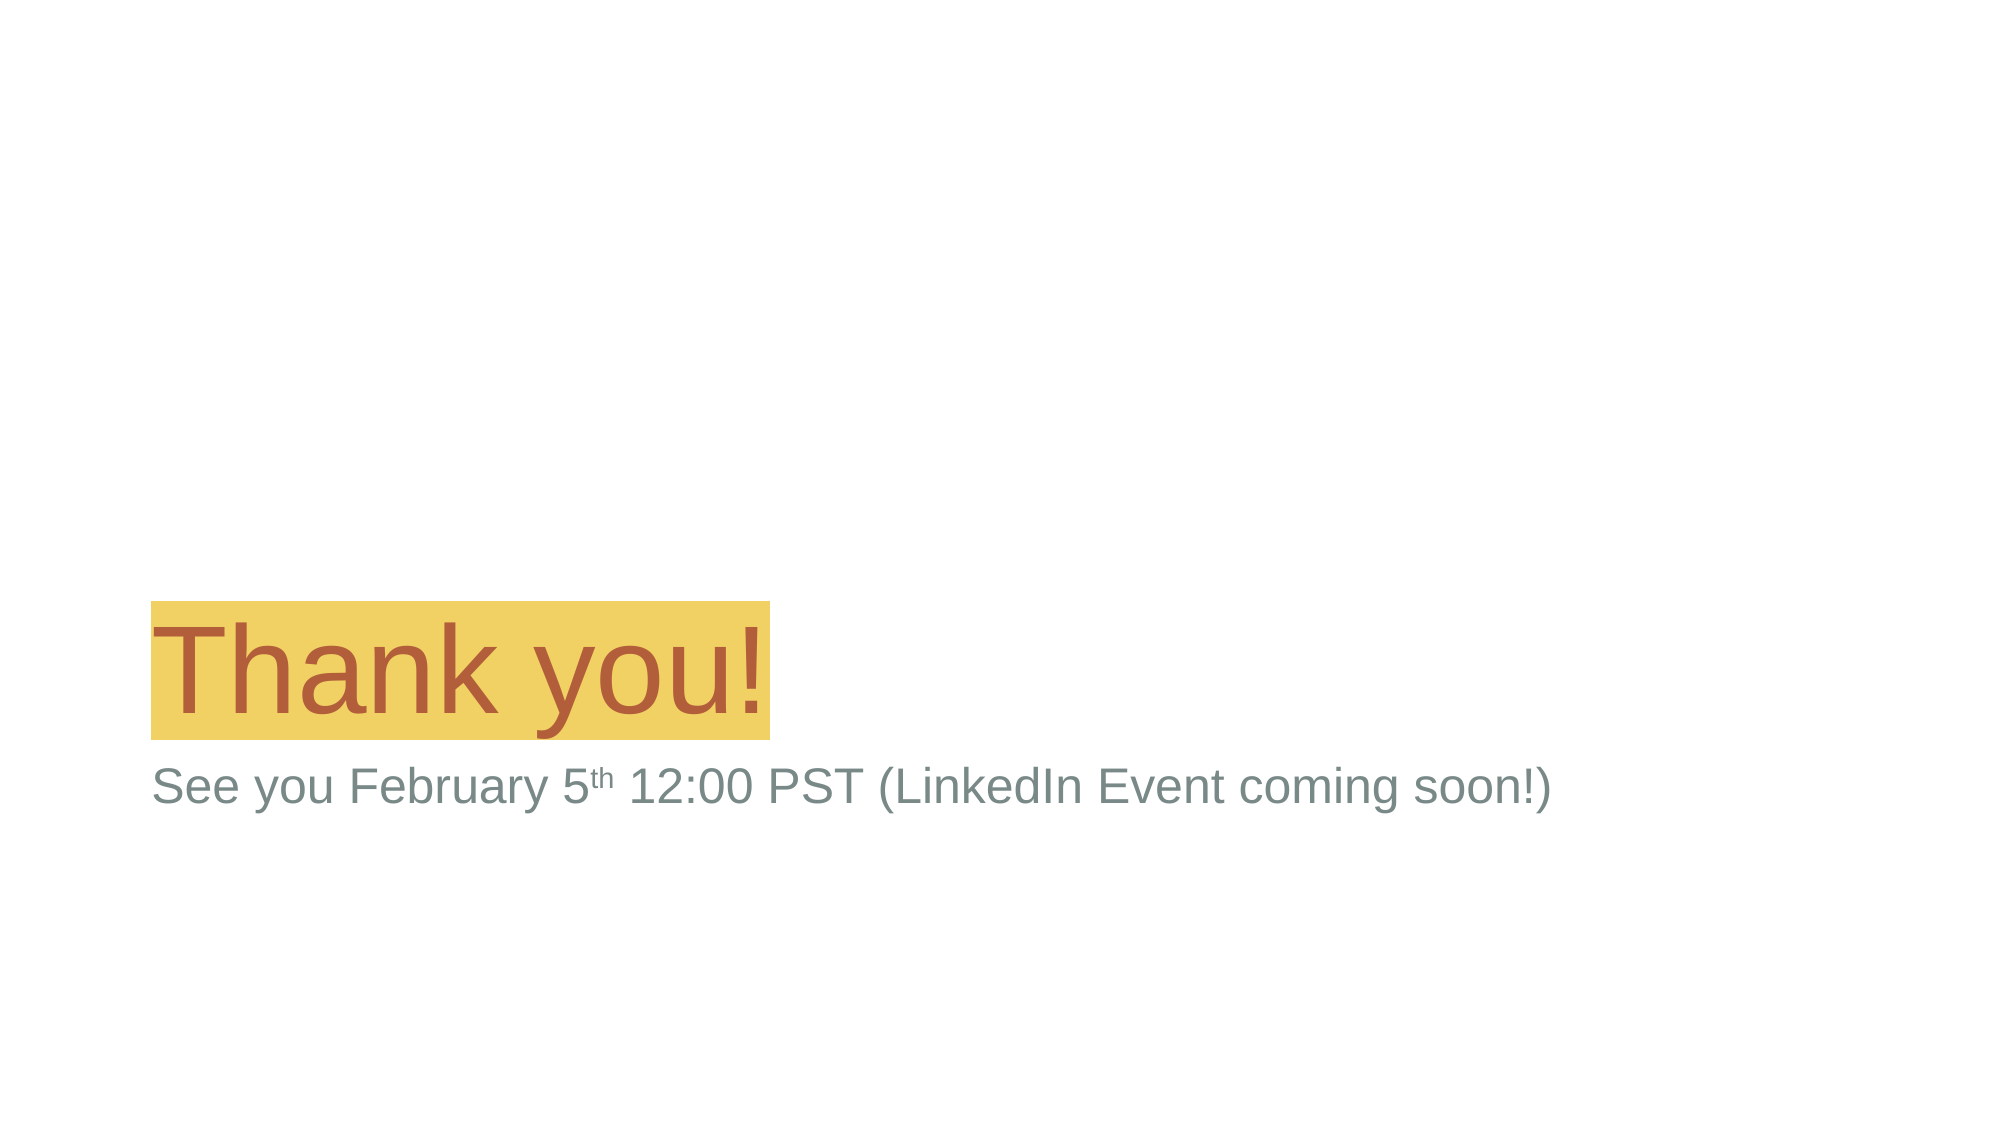

# Thank you!
See you February 5th 12:00 PST (LinkedIn Event coming soon!)